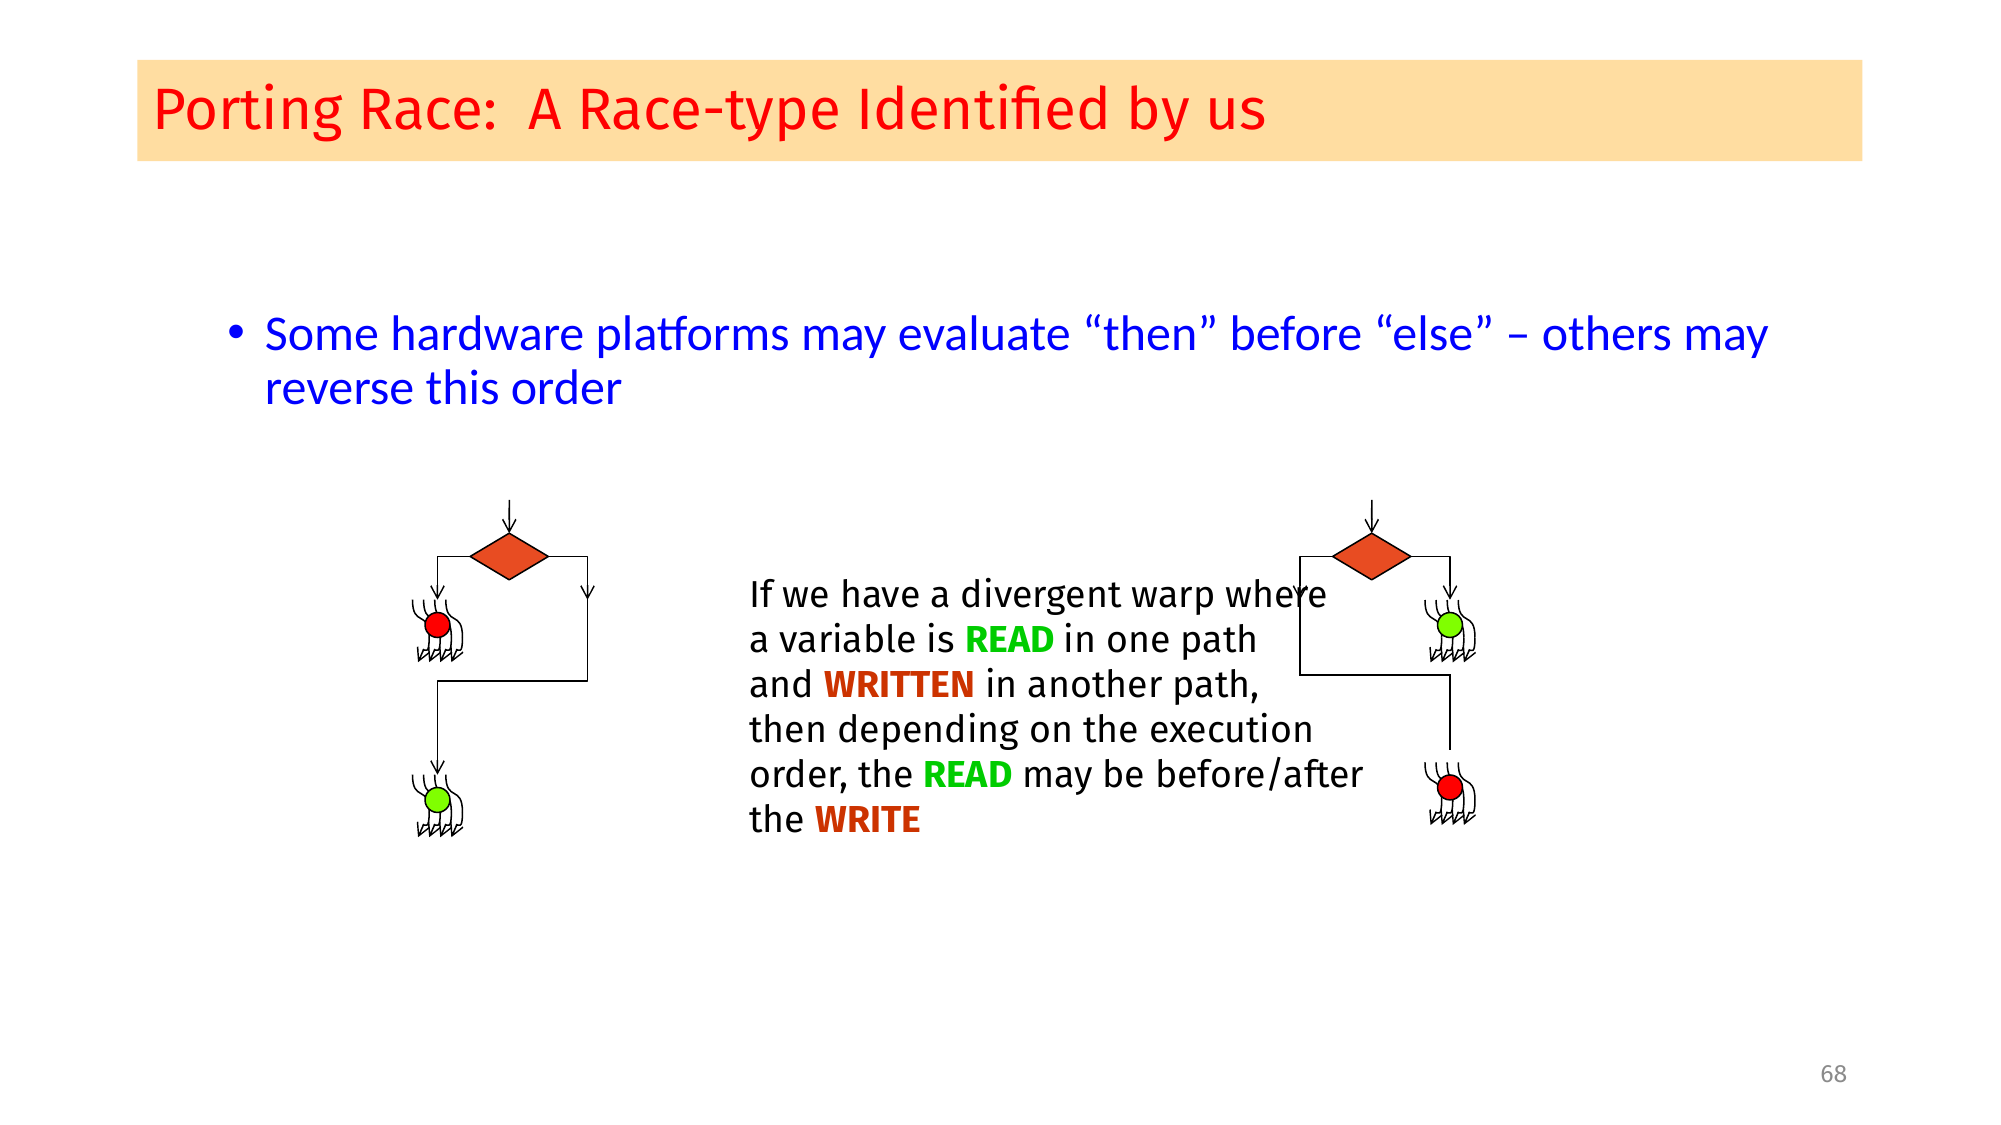

# Porting Race:  A Race-type Identified by us
Some hardware platforms may evaluate “then” before “else” – others may reverse this order

If we have a divergent warp where
a variable is READ in one path
and WRITTEN in another path,
then depending on the execution
order, the READ may be before/after
the WRITE

68